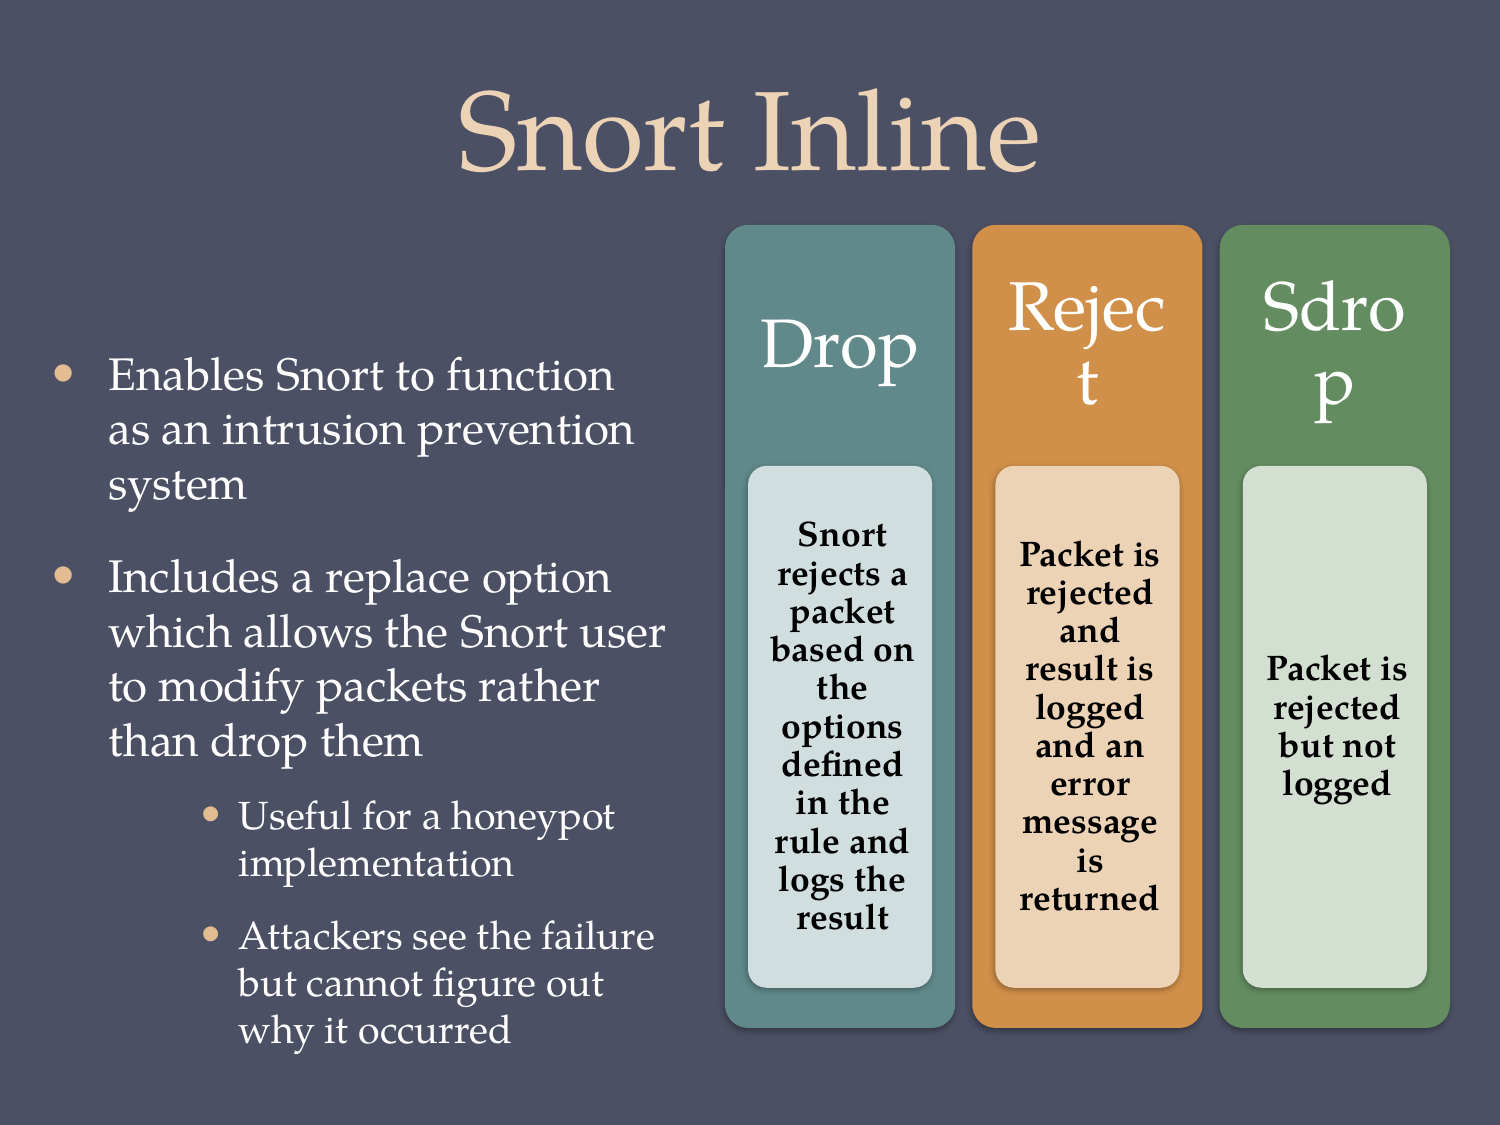

# Snort Inline
Drop
Snort rejects a packet based on the options defined in the rule and logs the result
Reject
Packet is rejected and result is logged and an error message is returned
Sdrop
Packet is rejected but not logged
Enables Snort to function as an intrusion prevention system
Includes a replace option which allows the Snort user to modify packets rather than drop them
Useful for a honeypot implementation
Attackers see the failure but cannot figure out why it occurred